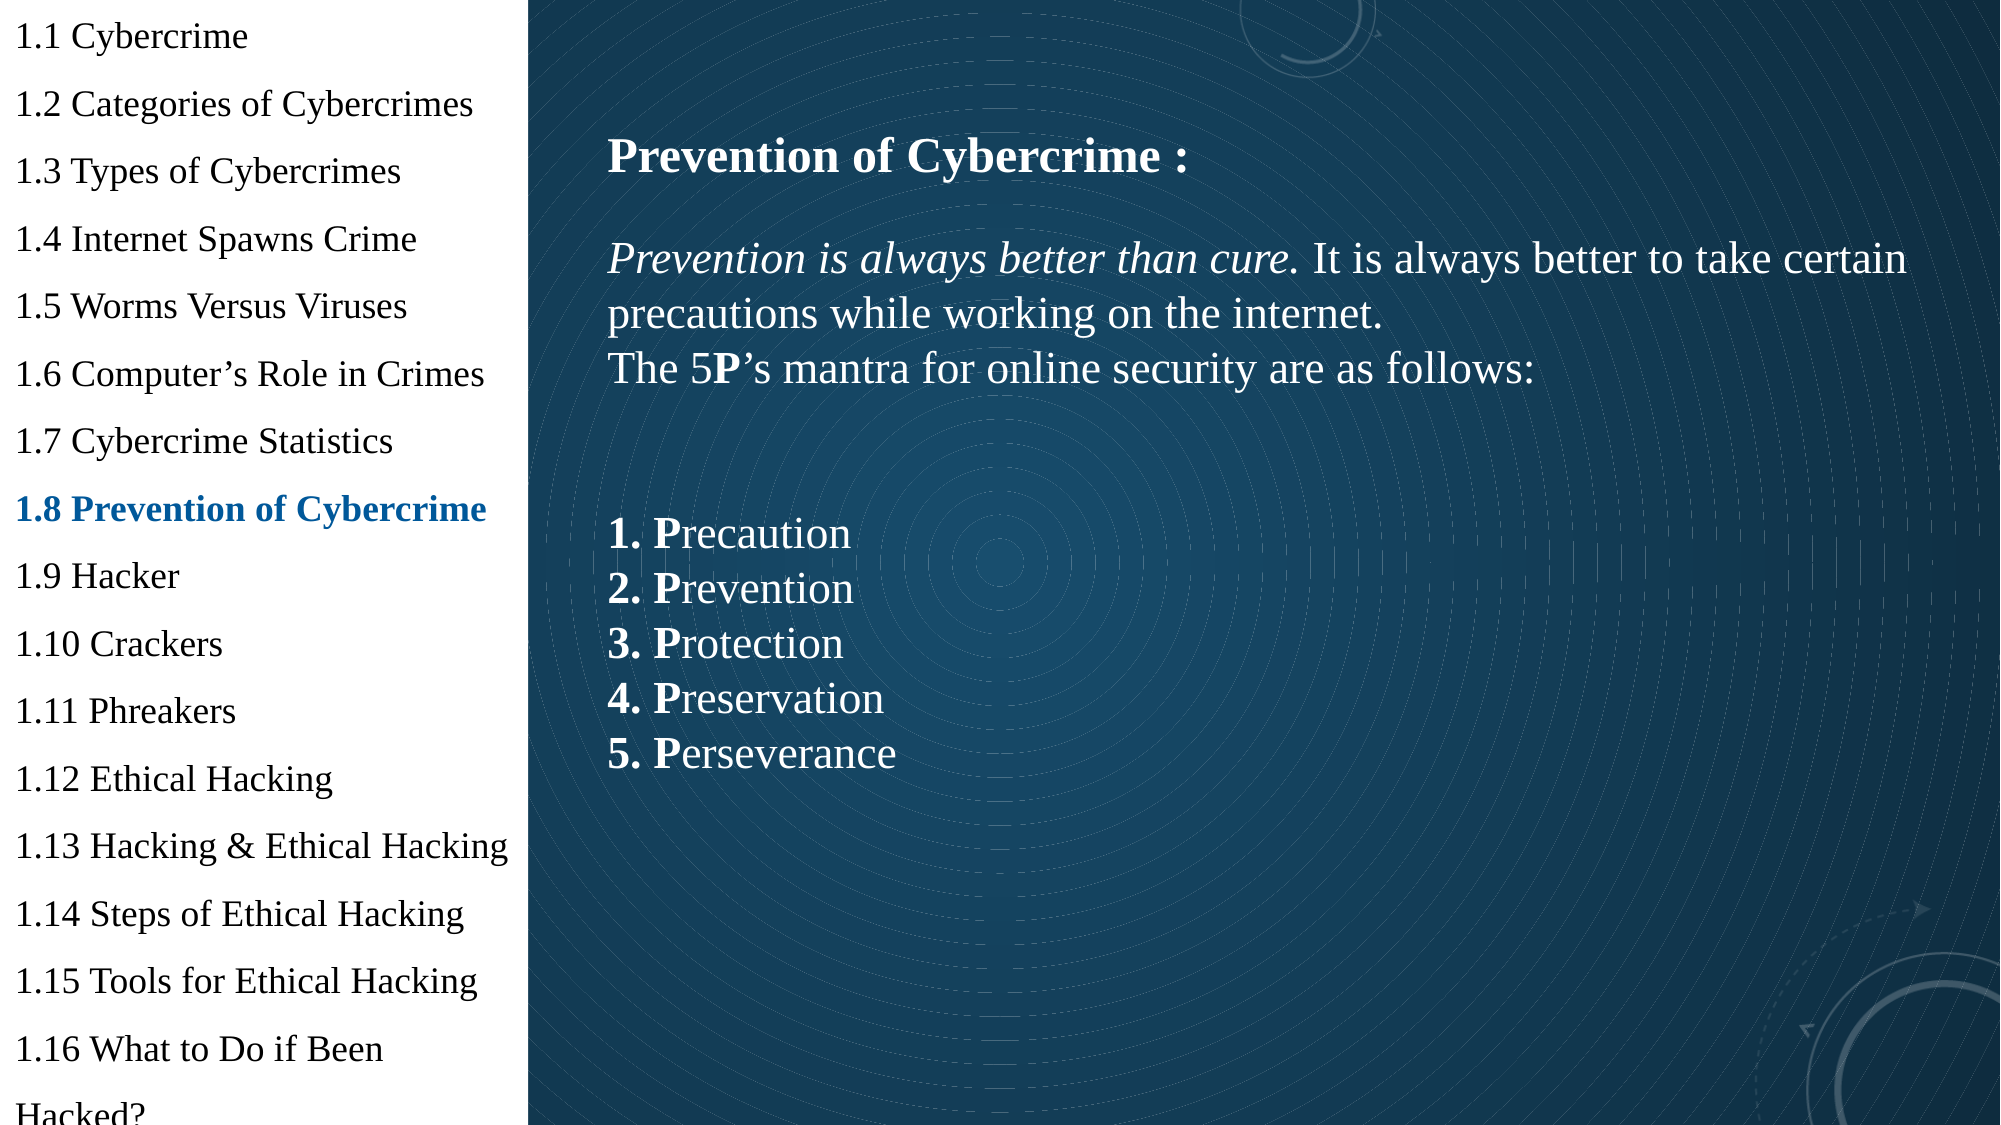

1.1 Cybercrime
1.2 Categories of Cybercrimes
1.3 Types of Cybercrimes
1.4 Internet Spawns Crime
1.5 Worms Versus Viruses
1.6 Computer’s Role in Crimes
1.7 Cybercrime Statistics
1.8 Prevention of Cybercrime
1.9 Hacker
1.10 Crackers
1.11 Phreakers
1.12 Ethical Hacking
1.13 Hacking & Ethical Hacking
1.14 Steps of Ethical Hacking
1.15 Tools for Ethical Hacking
1.16 What to Do if Been Hacked?
Prevention of Cybercrime :

Prevention is always better than cure. It is always better to take certain precautions while working on the internet.
The 5P’s mantra for online security are as follows:

1. Precaution
2. Prevention
3. Protection
4. Preservation
5. Perseverance